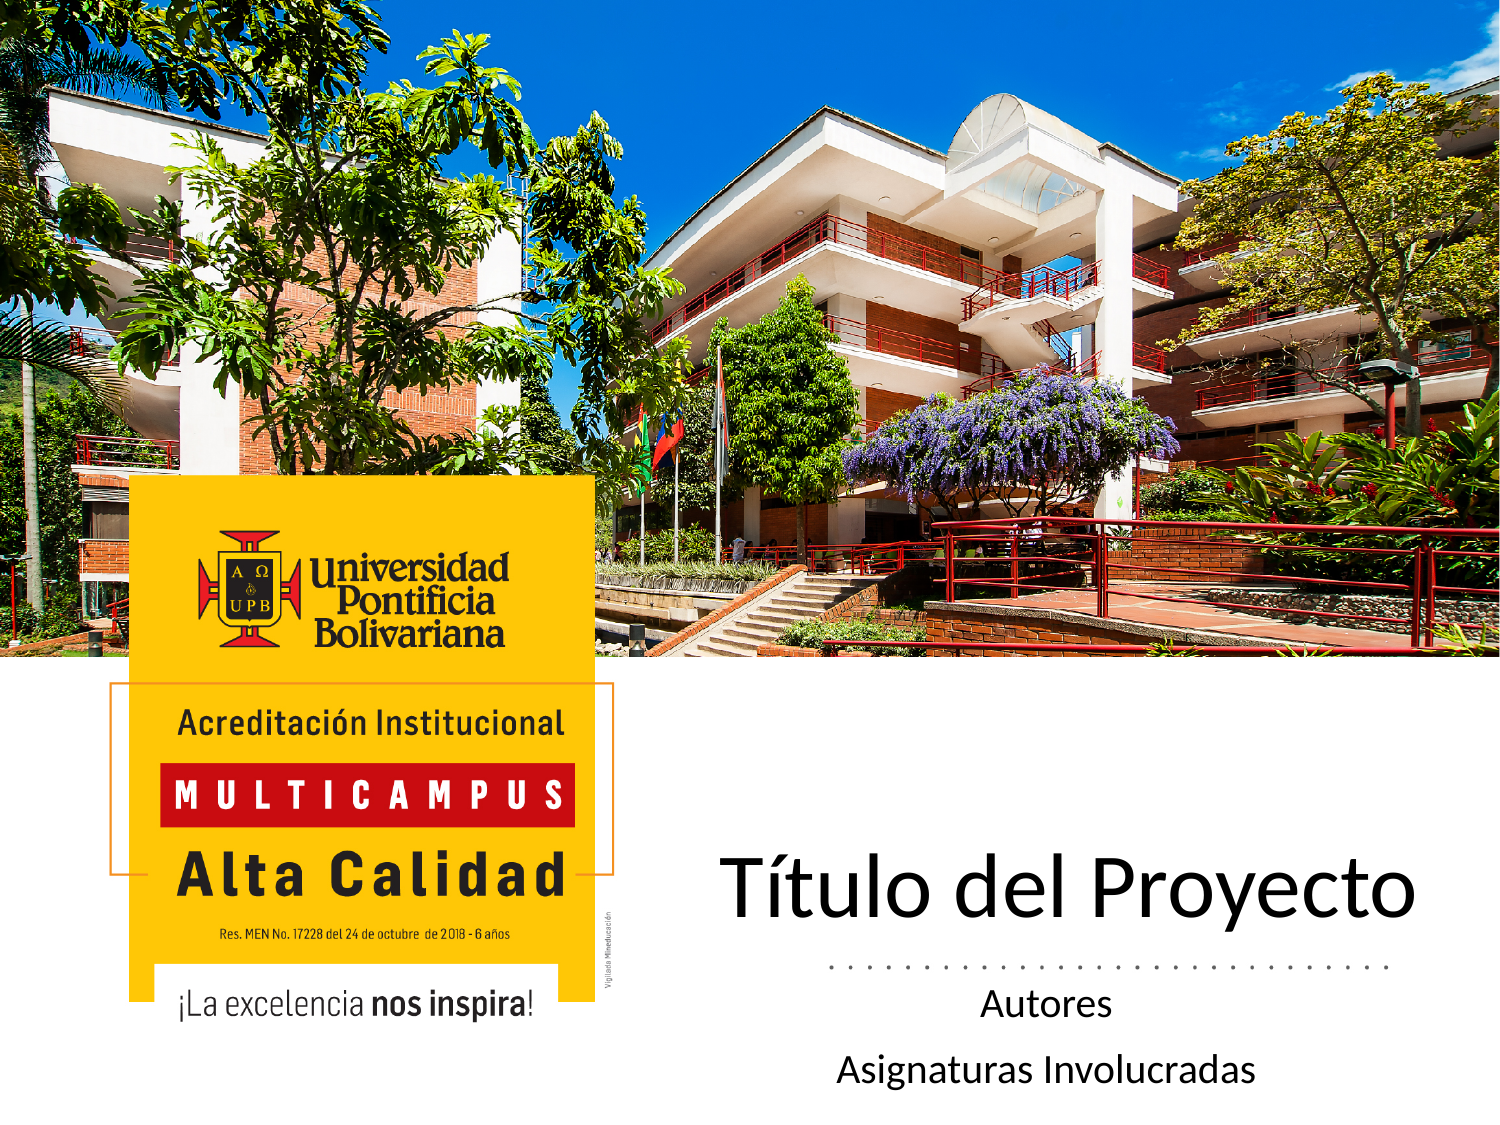

# Título del Proyecto
Autores
Asignaturas Involucradas